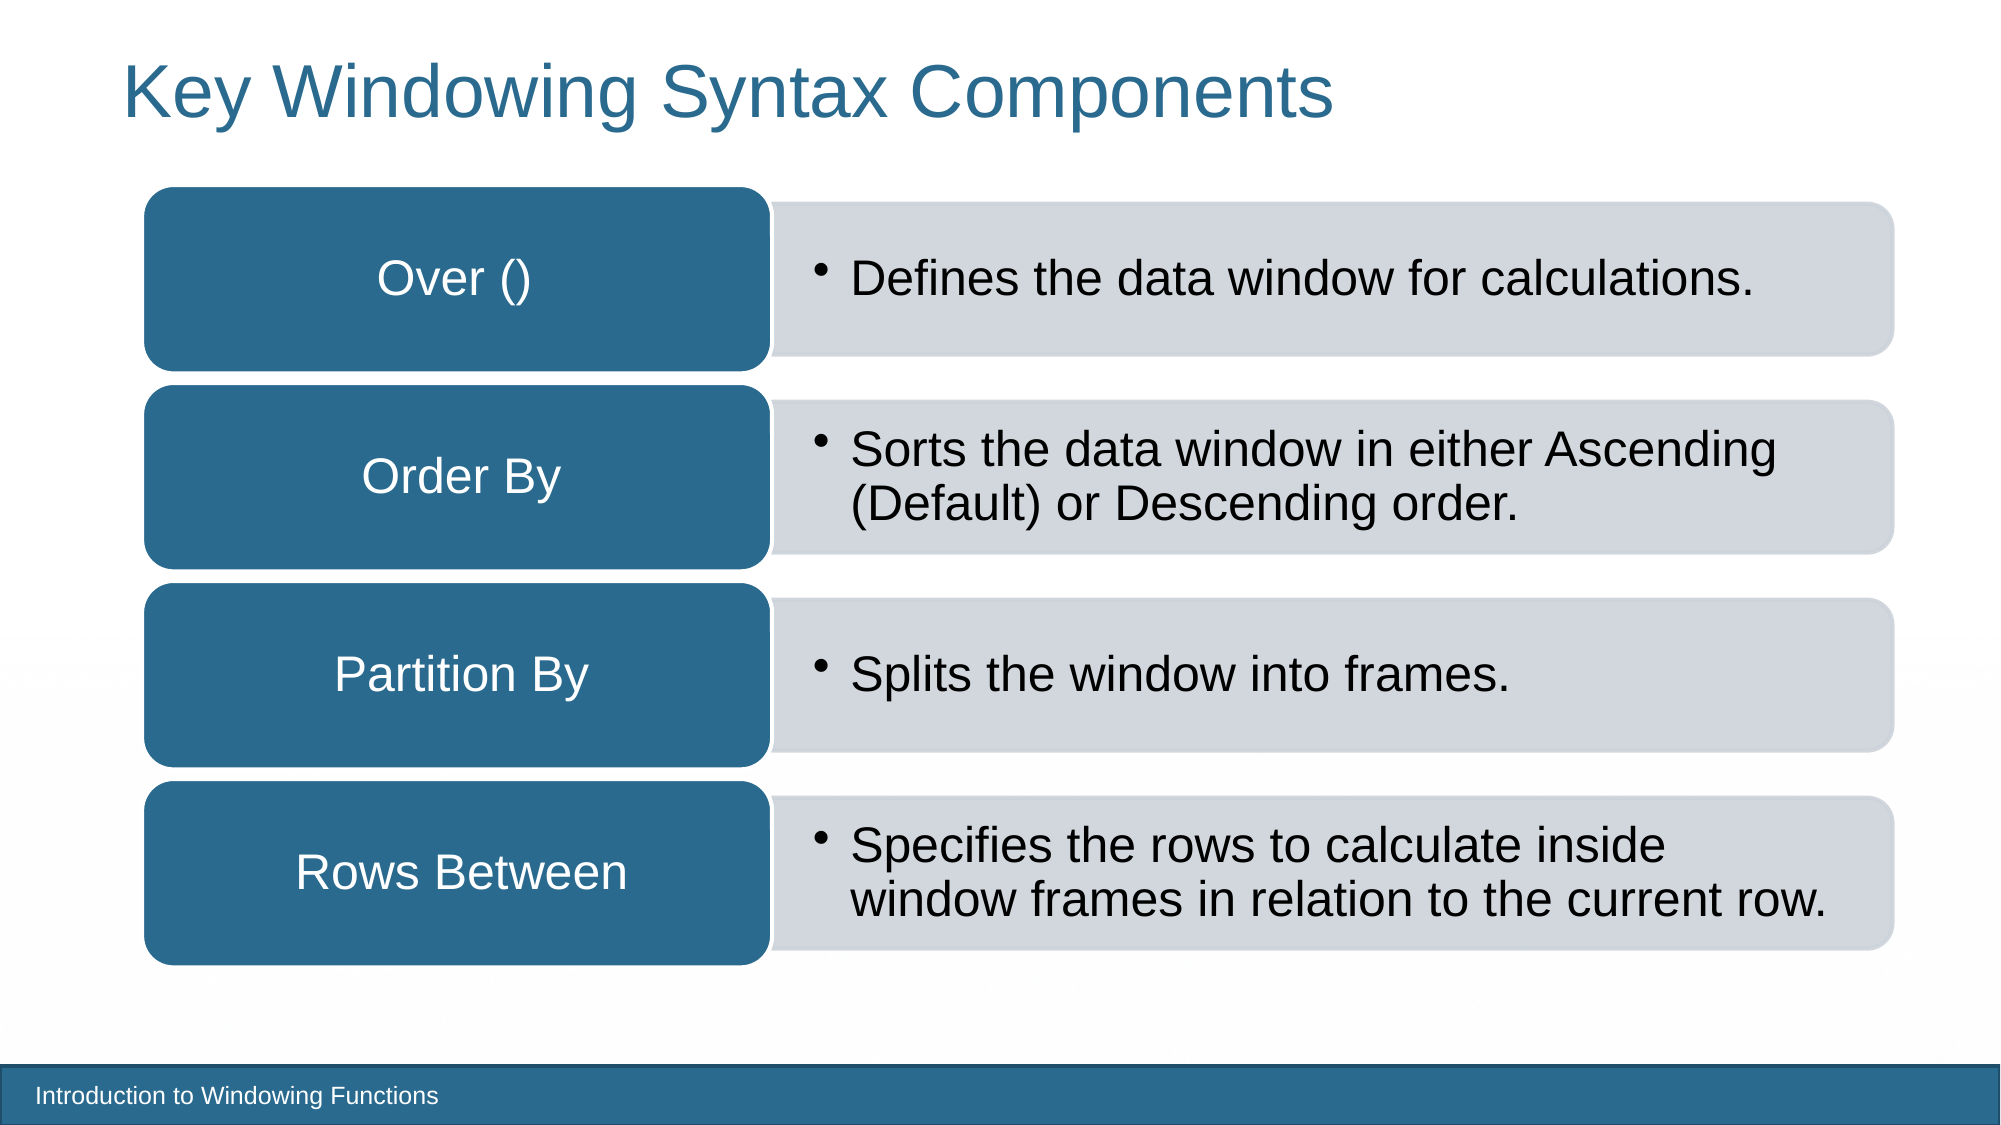

# Key Windowing Syntax Components
Defines the data window for calculations.
Over ()
Sorts the data window in either Ascending (Default) or Descending order.
Order By
Splits the window into frames.
Partition By
Specifies the rows to calculate inside window frames in relation to the current row.
Rows Between